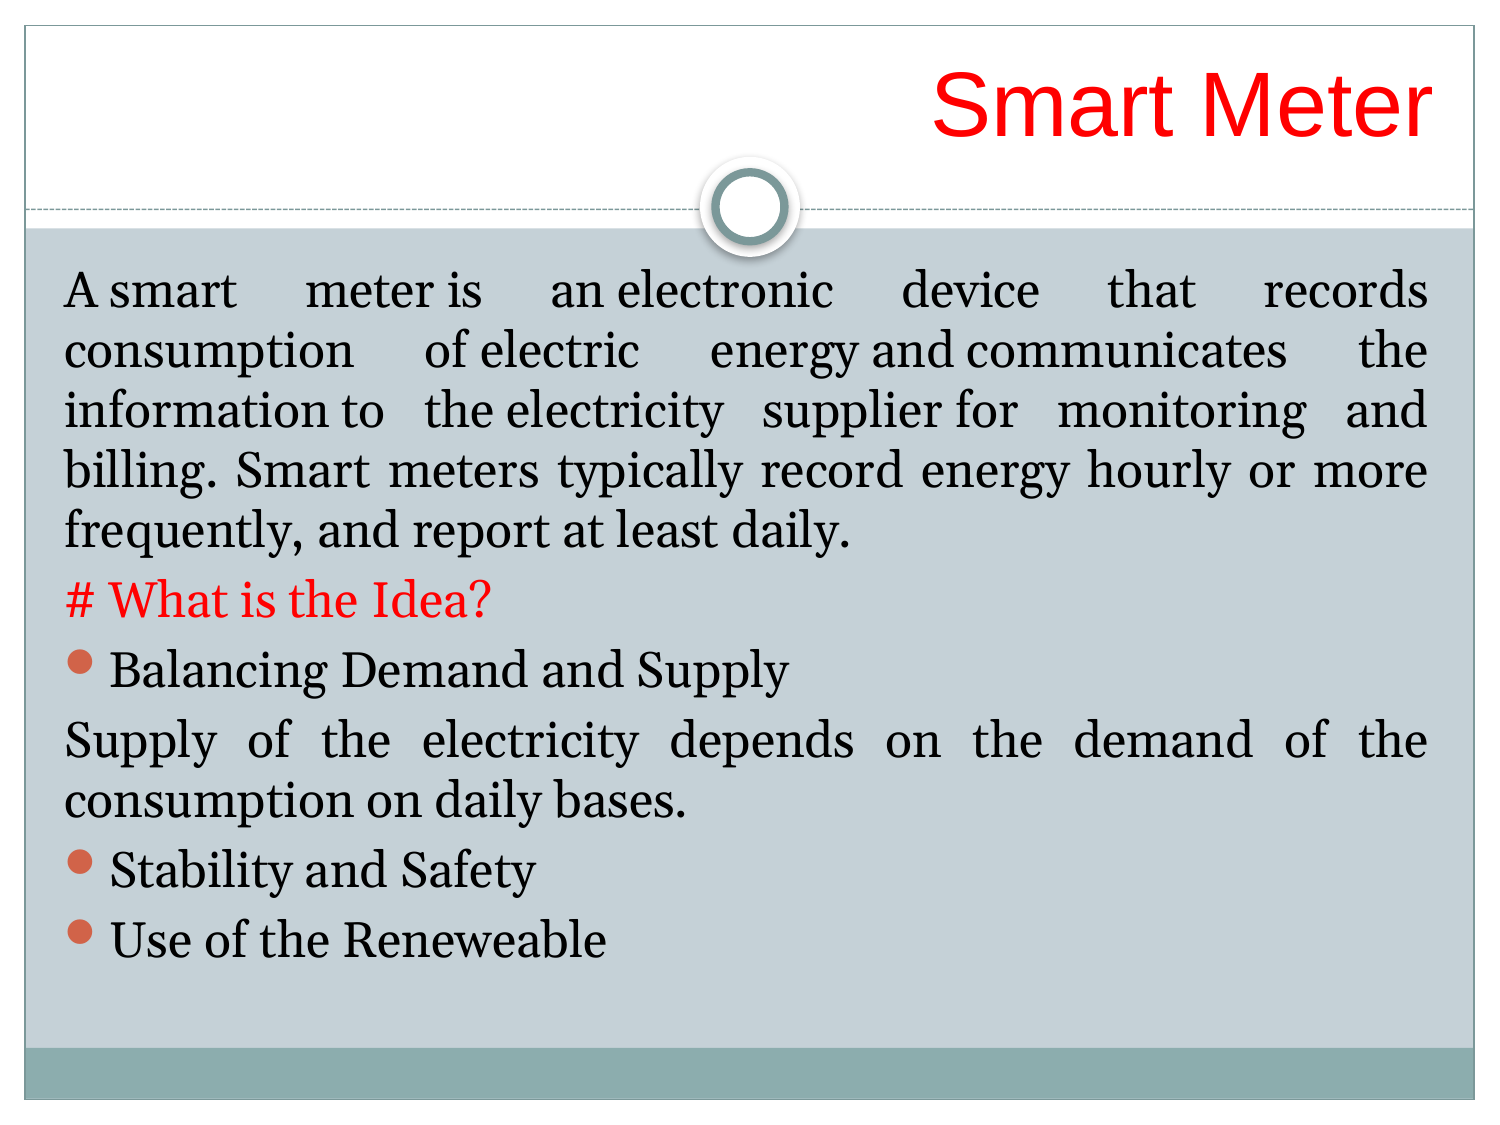

# Smart Meter
A smart meter is an electronic device that records consumption of electric energy and communicates the information to the electricity supplier for monitoring and billing. Smart meters typically record energy hourly or more frequently, and report at least daily.
# What is the Idea?
Balancing Demand and Supply
Supply of the electricity depends on the demand of the consumption on daily bases.
Stability and Safety
Use of the Reneweable